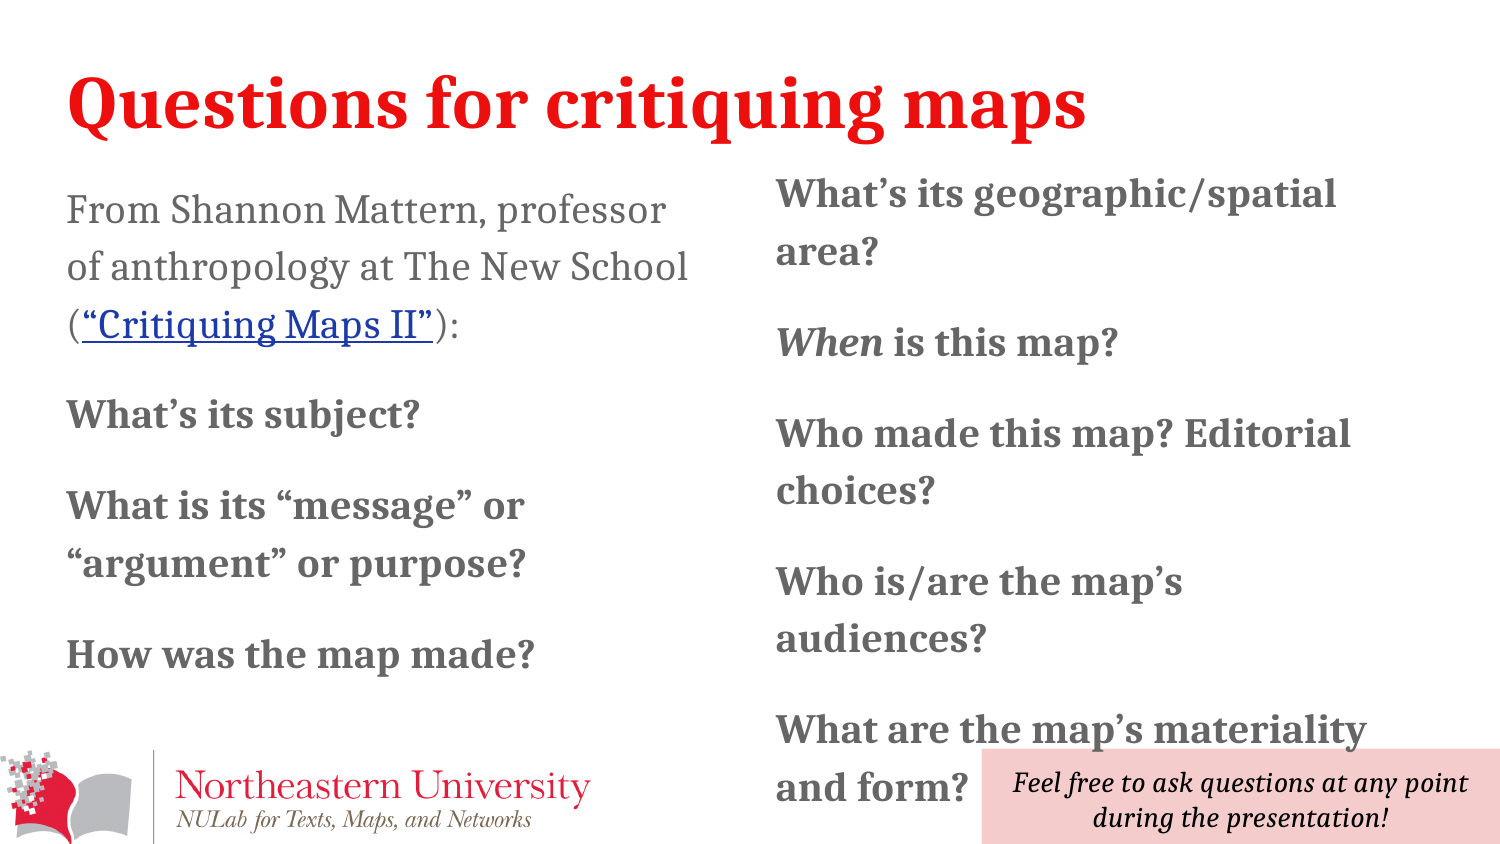

# Questions for critiquing maps
What’s its geographic/spatial area?
When is this map?
Who made this map? Editorial choices?
Who is/are the map’s audiences?
What are the map’s materiality and form?

From Shannon Mattern, professor of anthropology at The New School (“Critiquing Maps II”):
What’s its subject?
What is its “message” or “argument” or purpose?
How was the map made?